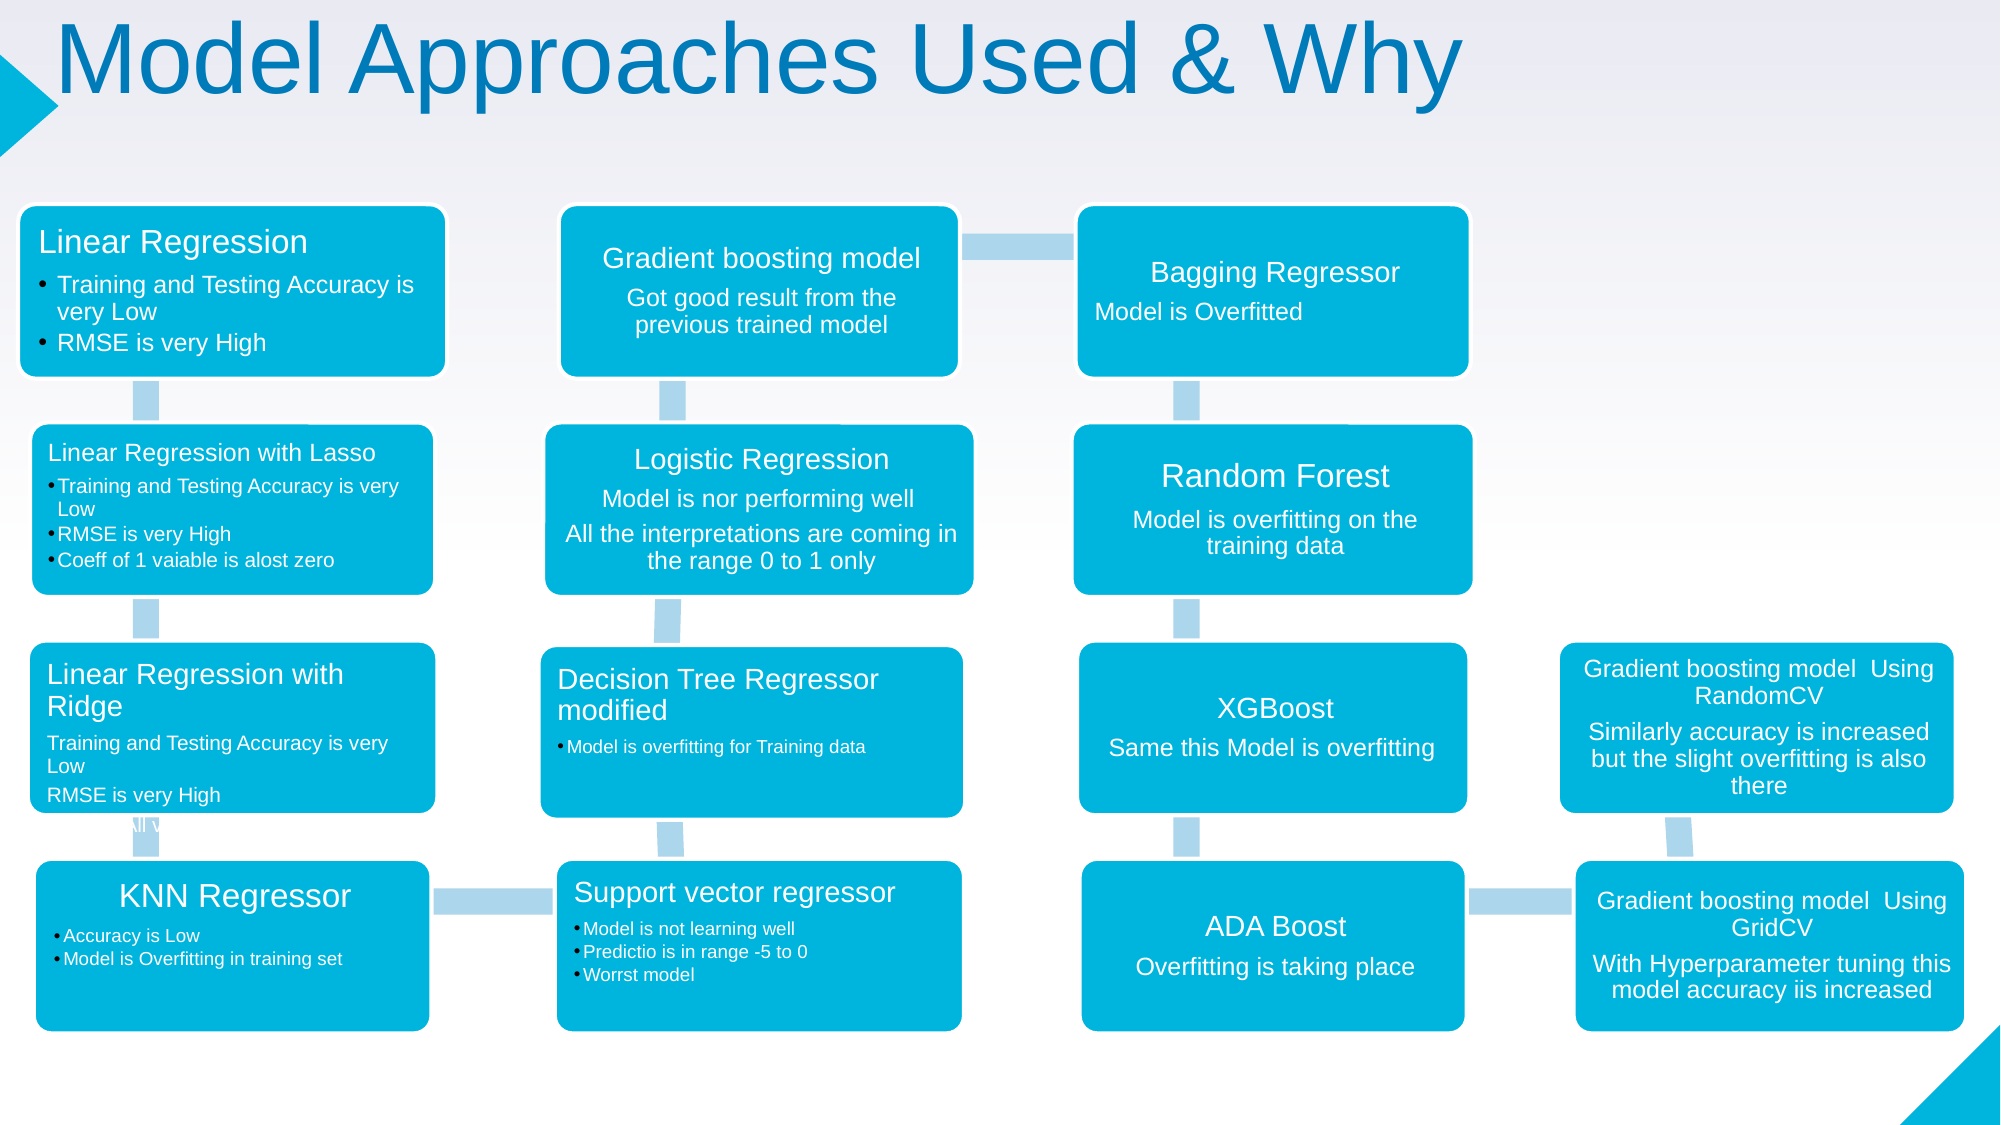

# Model Approaches Used & Why
Linear Regression
Training and Testing Accuracy is very Low
RMSE is very High
Linear Regression with Lasso
Training and Testing Accuracy is very Low
RMSE is very High
Coeff of 1 vaiable is alost zero
Linear Regression with Ridge
Training and Testing Accuracy is very Low
RMSE is very High
Coeff of All variable is all non-zero

KNN Regressor
Accuracy is Low
Model is Overfitting in training set
Support vector regressor
Model is not learning well
Predictio is in range -5 to 0
Worrst model
Decision Tree Regressor modified
Model is overfitting for Training data
Logistic Regression
Model is nor performing well
All the interpretations are coming in the range 0 to 1 only
Gradient boosting model
Got good result from the previous trained model
Bagging Regressor
Model is Overfitted
Random Forest
Model is overfitting on the training data
XGBoost
Same this Model is overfitting
ADA Boost
Overfitting is taking place
Gradient boosting model  Using GridCV
With Hyperparameter tuning this model accuracy iis increased
Gradient boosting model  Using RandomCV
Similarly accuracy is increased but the slight overfitting is also there